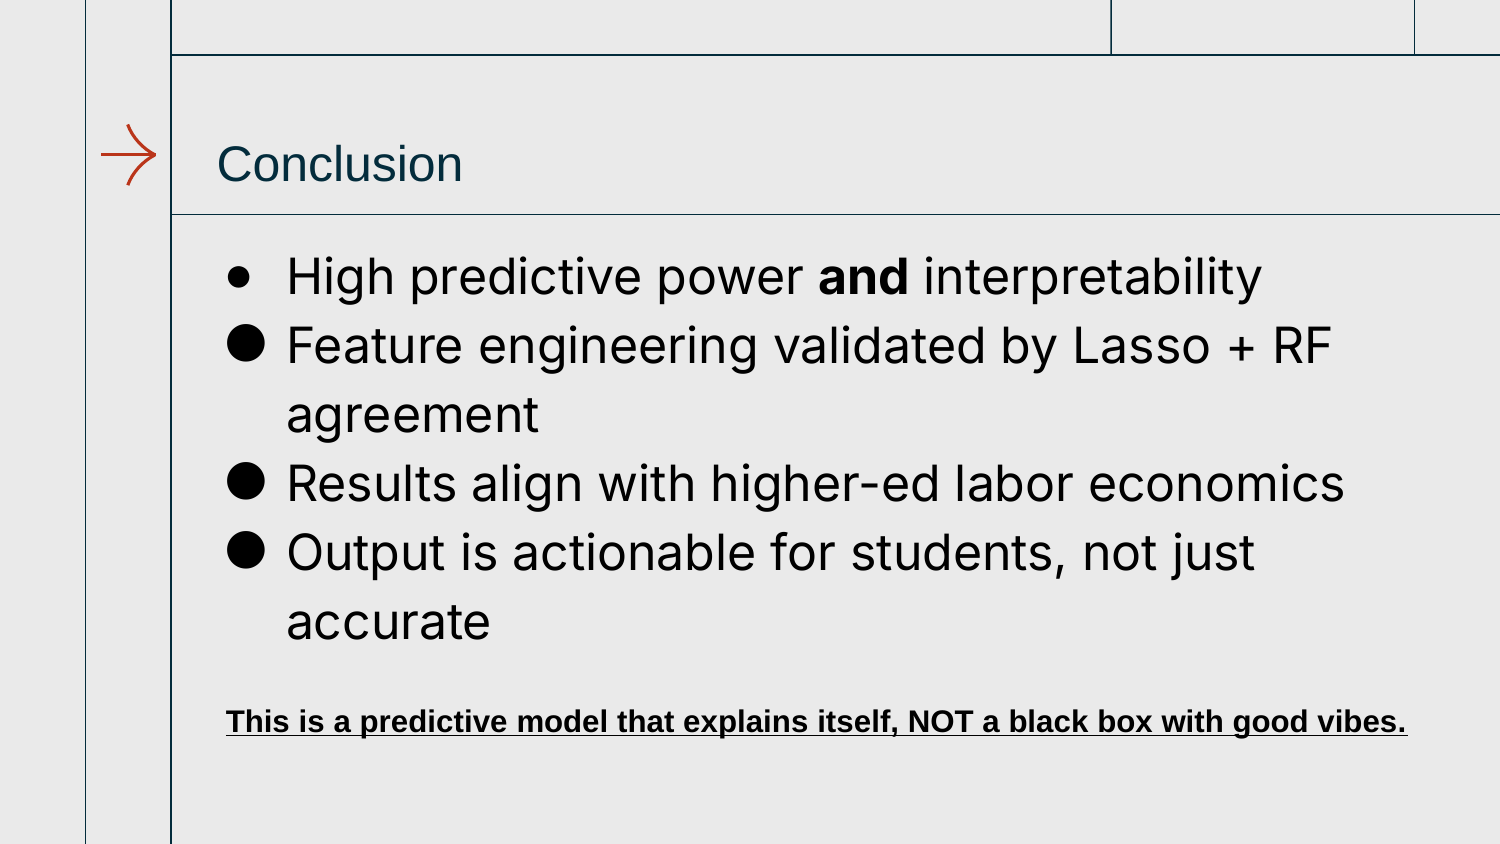

# Conclusion

High predictive power and interpretability
Feature engineering validated by Lasso + RF agreement
Results align with higher-ed labor economics
Output is actionable for students, not just accurate

This is a predictive model that explains itself, NOT a black box with good vibes.